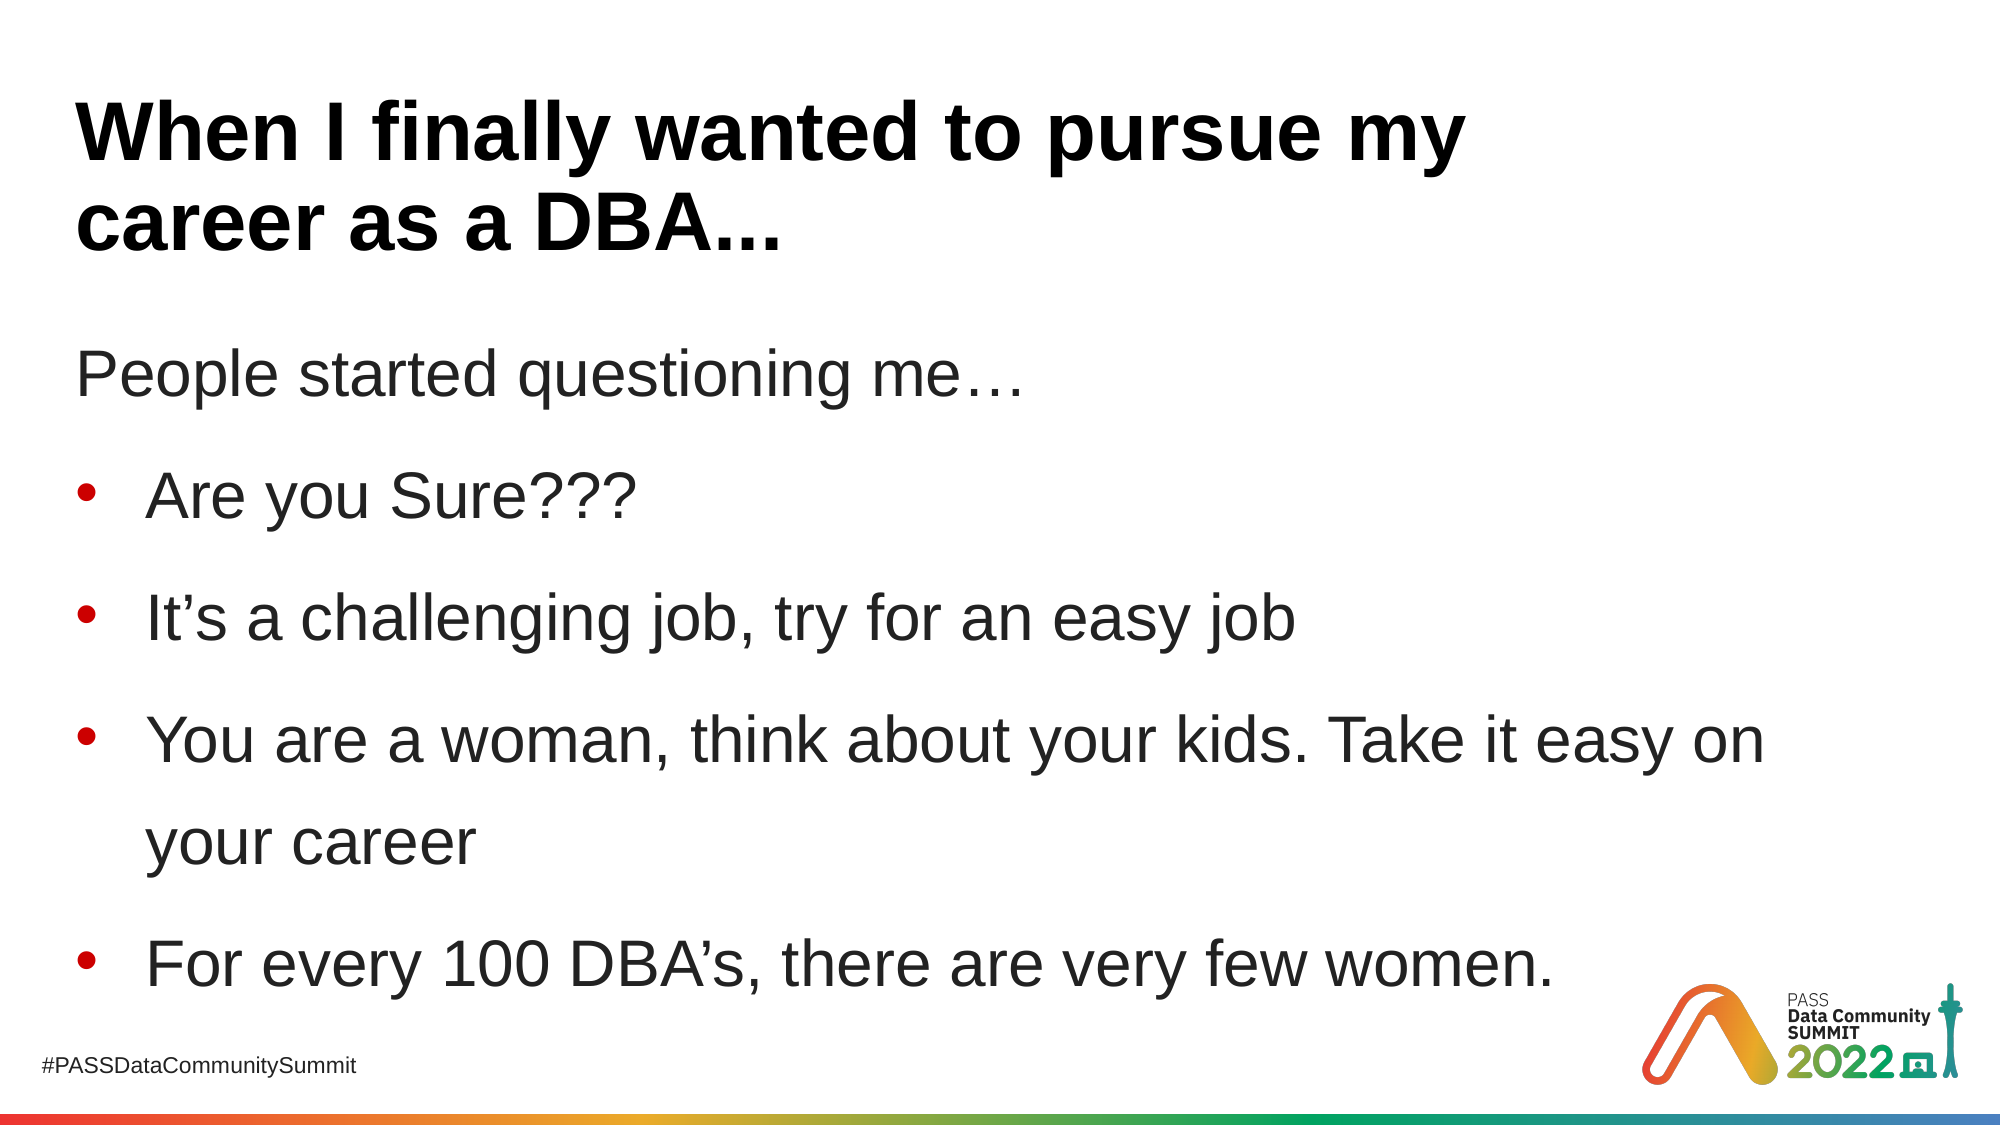

# When I finally wanted to pursue my career as a DBA...
People started questioning me…
Are you Sure???
It’s a challenging job, try for an easy job
You are a woman, think about your kids. Take it easy on your career
For every 100 DBA’s, there are very few women.